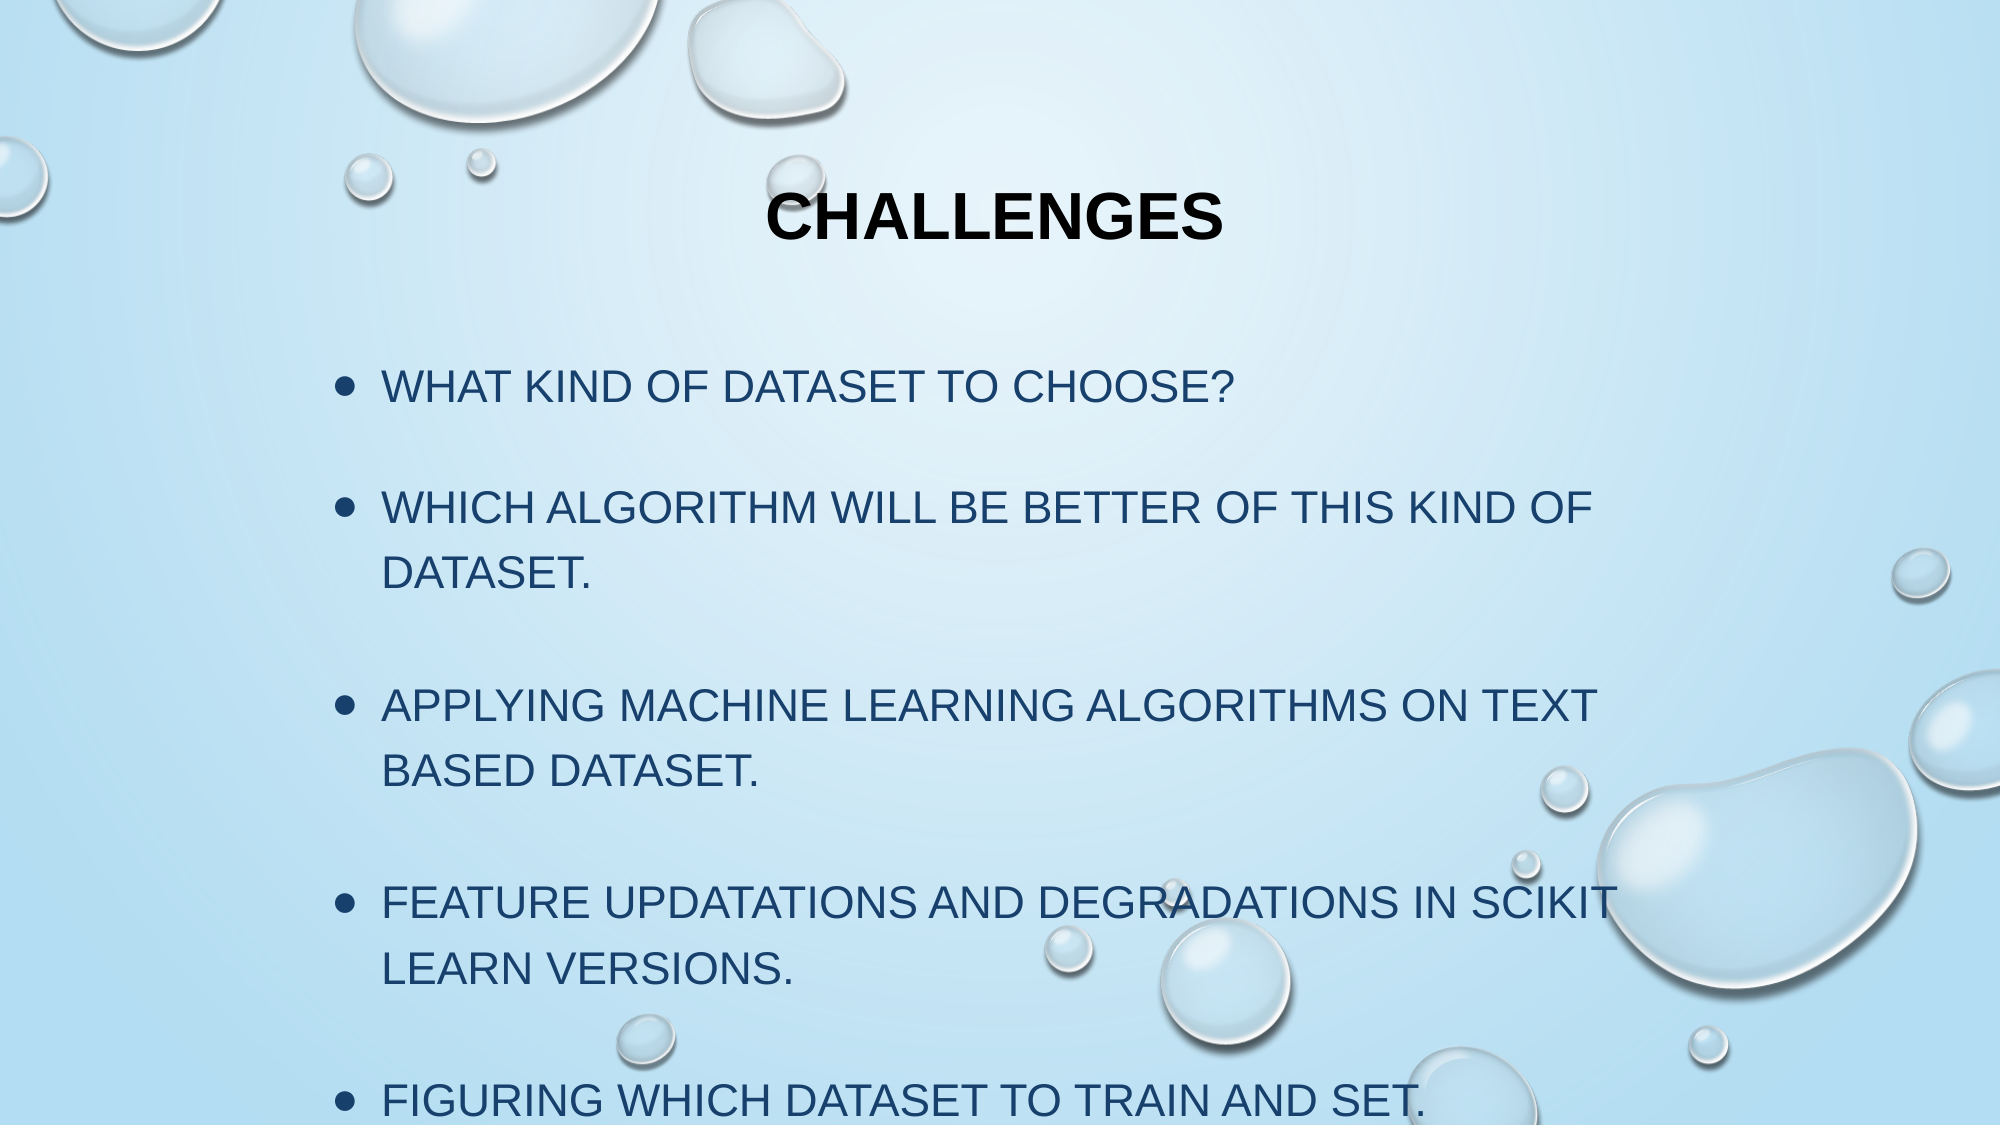

# Challenges
What kind of dataset to choose?
Which algorithm will be better of this kind of dataset.
Applying machine learning algorithms on text based dataset.
Feature updatations and degradations in SciKit learn versions.
Figuring which dataset to train and set.